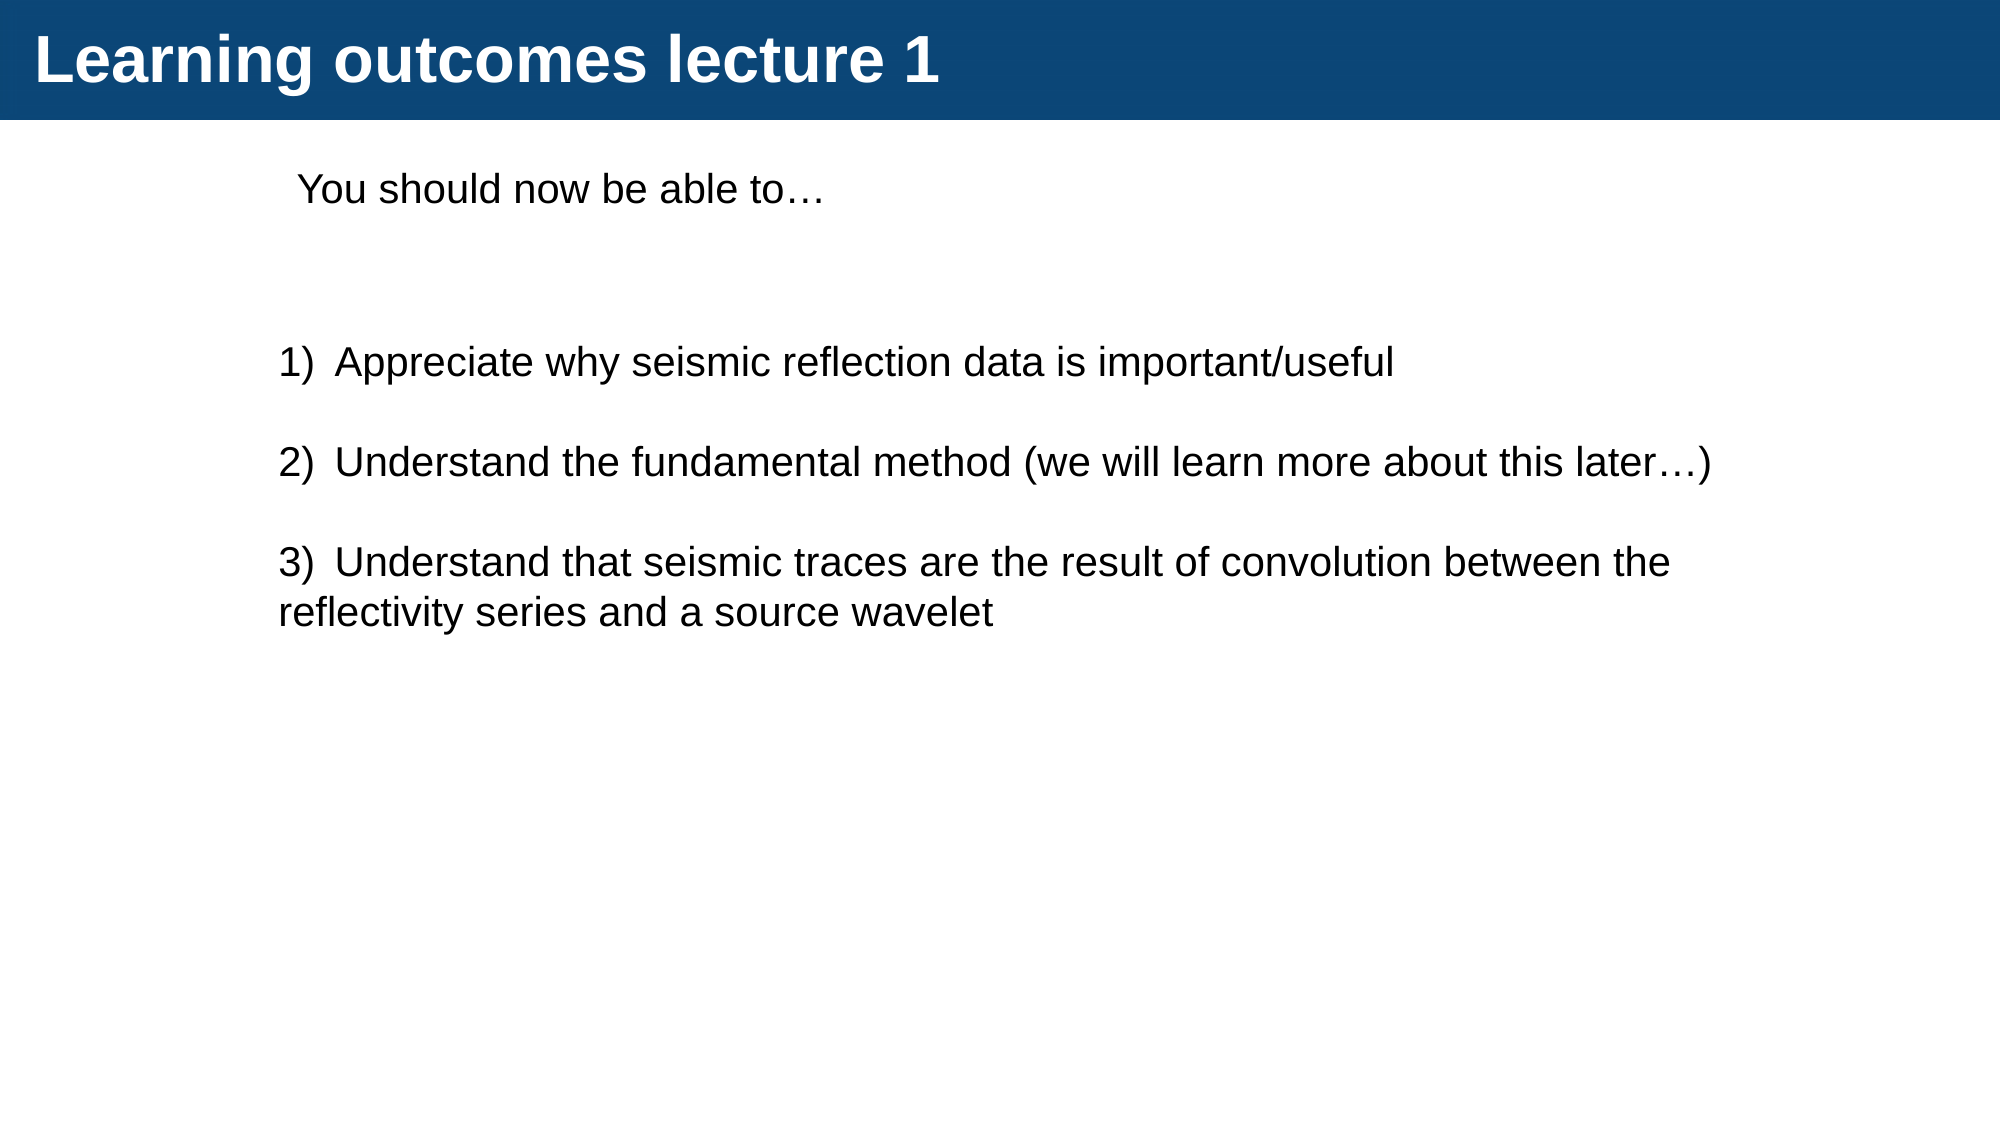

# Learning outcomes lecture 1
You should now be able to…
Appreciate why seismic reflection data is important/useful

Understand the fundamental method (we will learn more about this later…)
Understand that seismic traces are the result of convolution between the
reflectivity series and a source wavelet